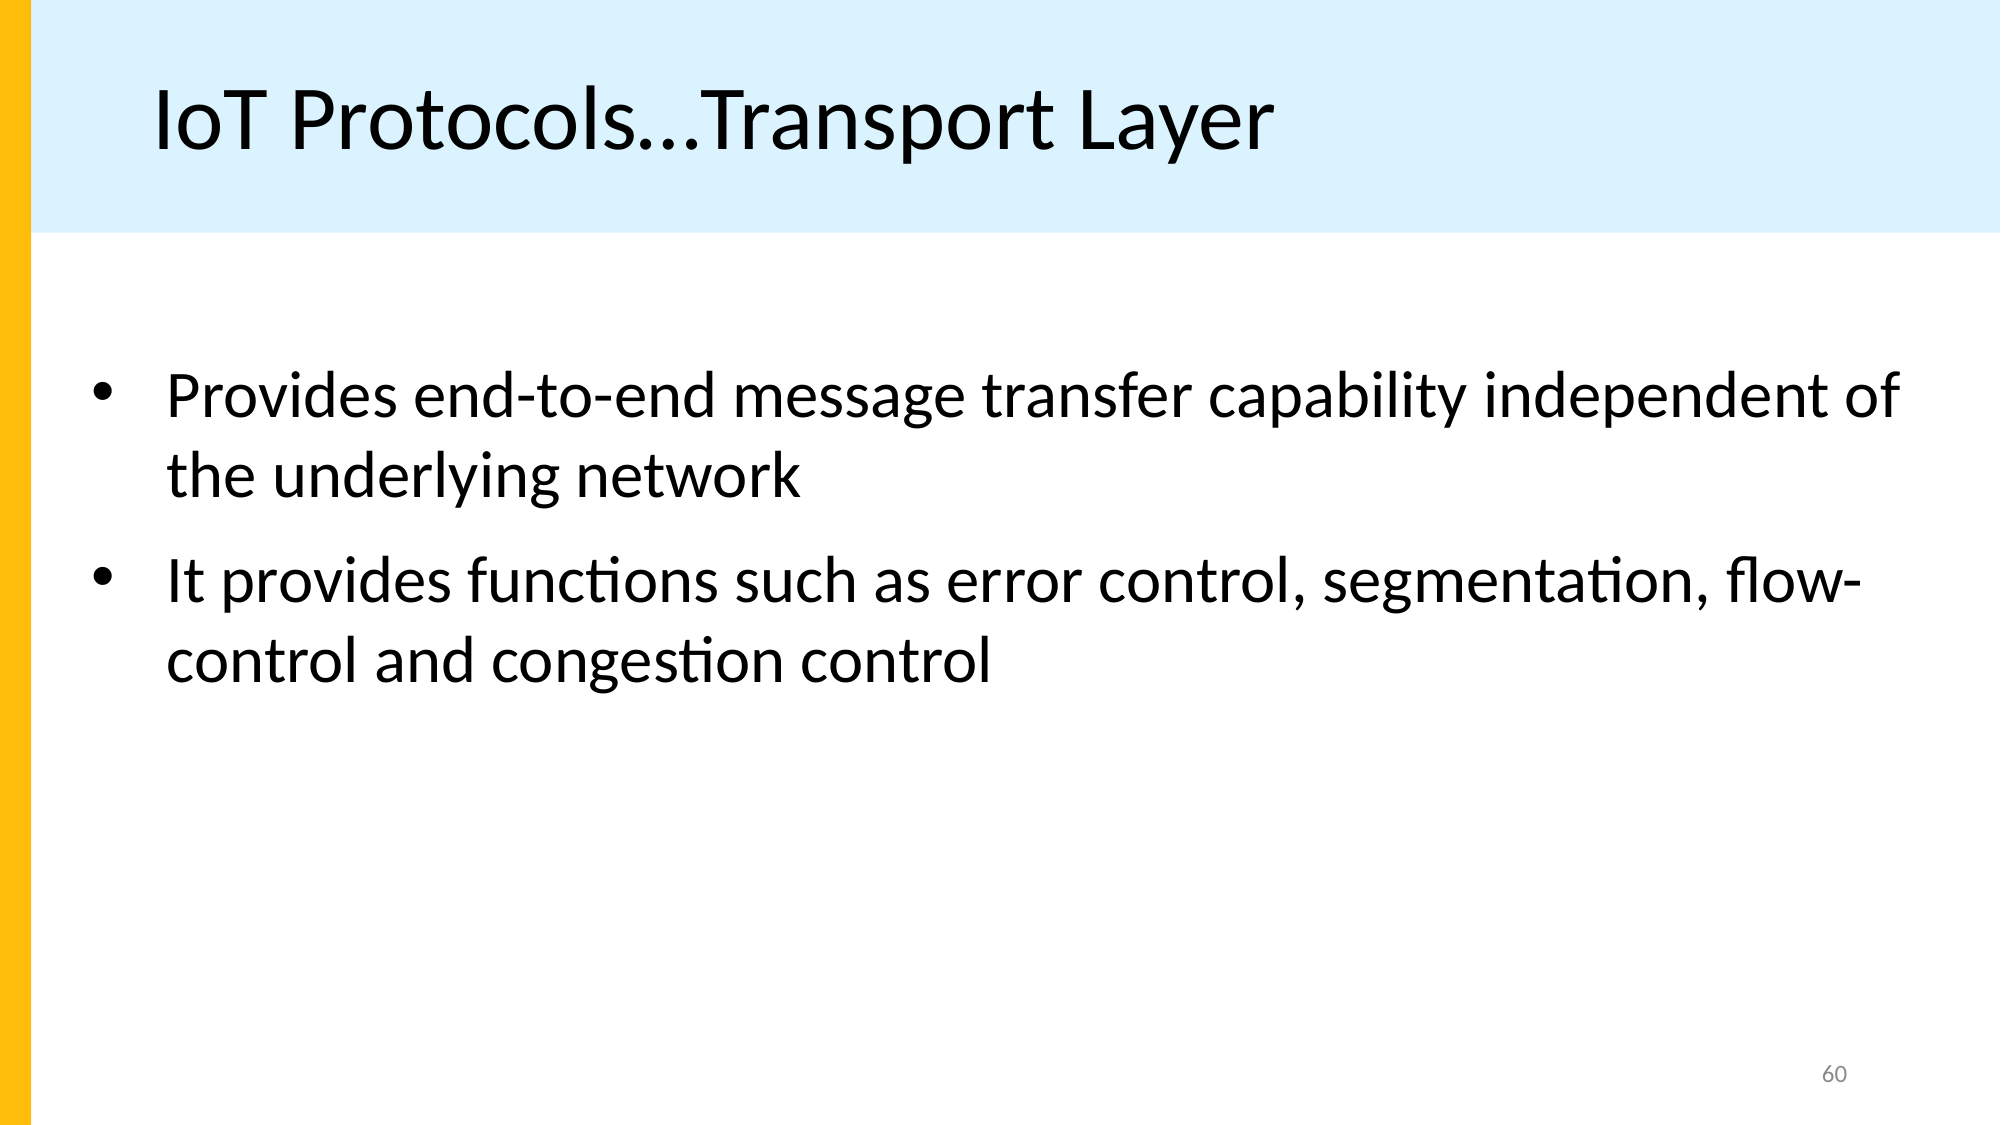

# IoT Protocols…Transport Layer
Provides end-to-end message transfer capability independent of the underlying network
It provides functions such as error control, segmentation, flow-control and congestion control
60